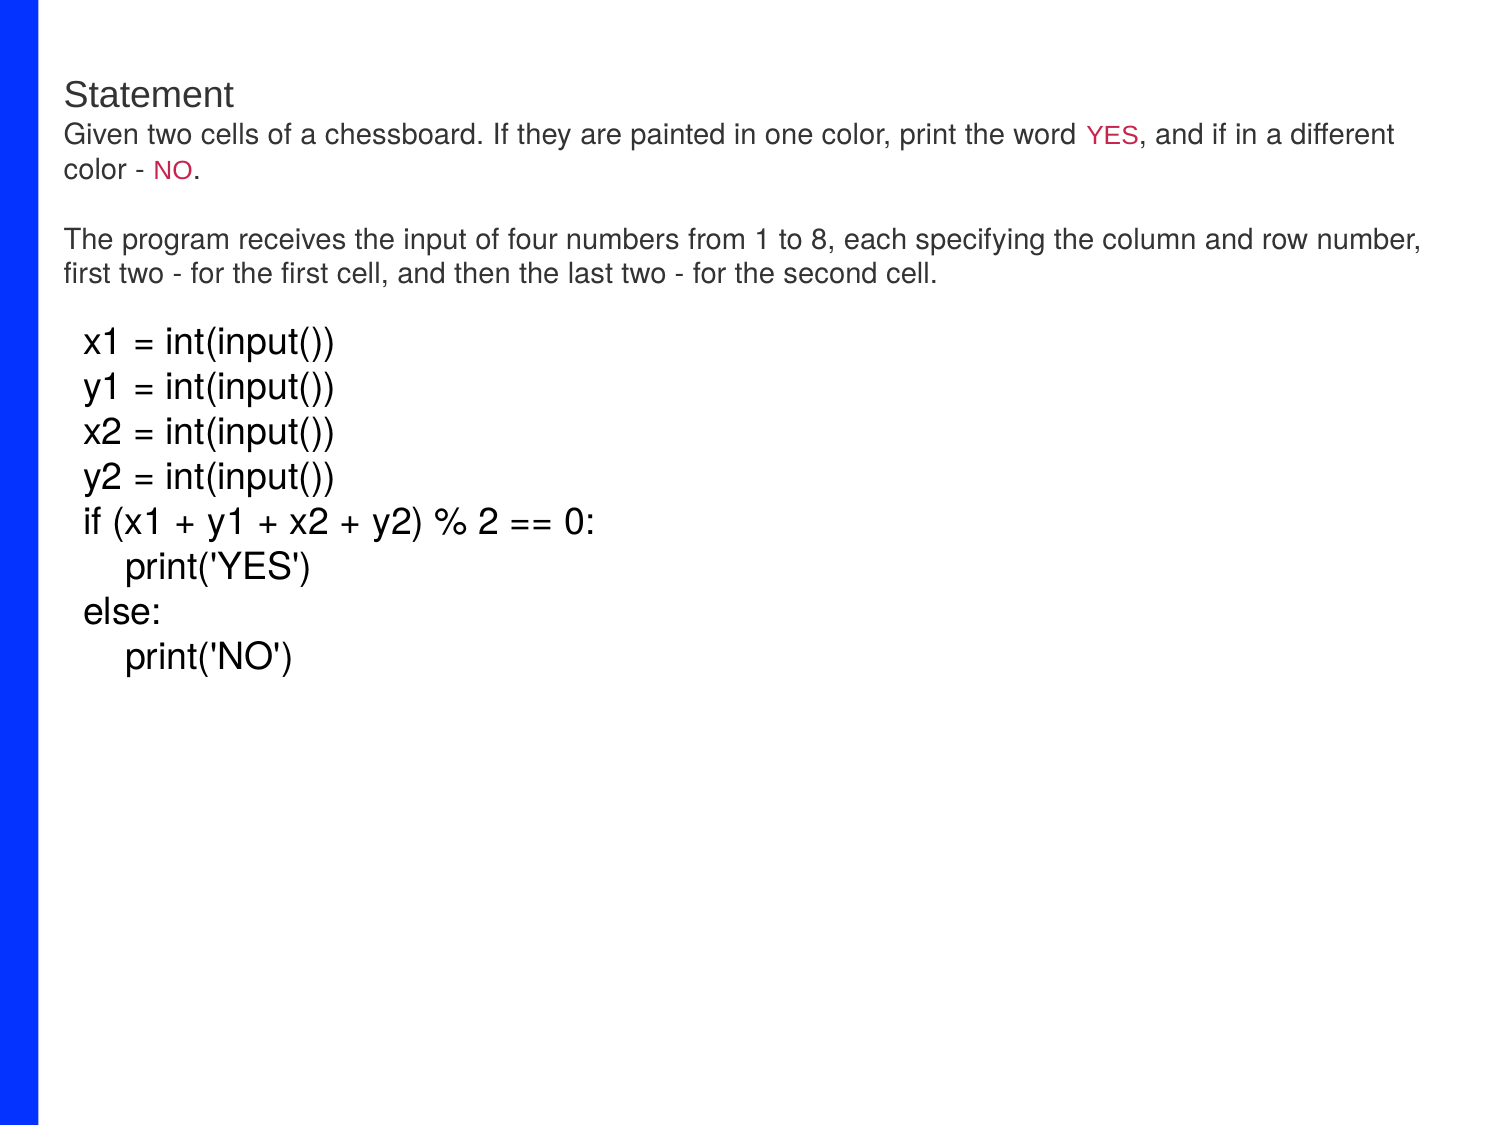

Statement
Given two cells of a chessboard. If they are painted in one color, print the word YES, and if in a different color - NO.

The program receives the input of four numbers from 1 to 8, each specifying the column and row number, first two - for the first cell, and then the last two - for the second cell.
x1 = int(input())
y1 = int(input())
x2 = int(input())
y2 = int(input())
if (x1 + y1 + x2 + y2) % 2 == 0:
    print('YES')
else:
    print('NO')